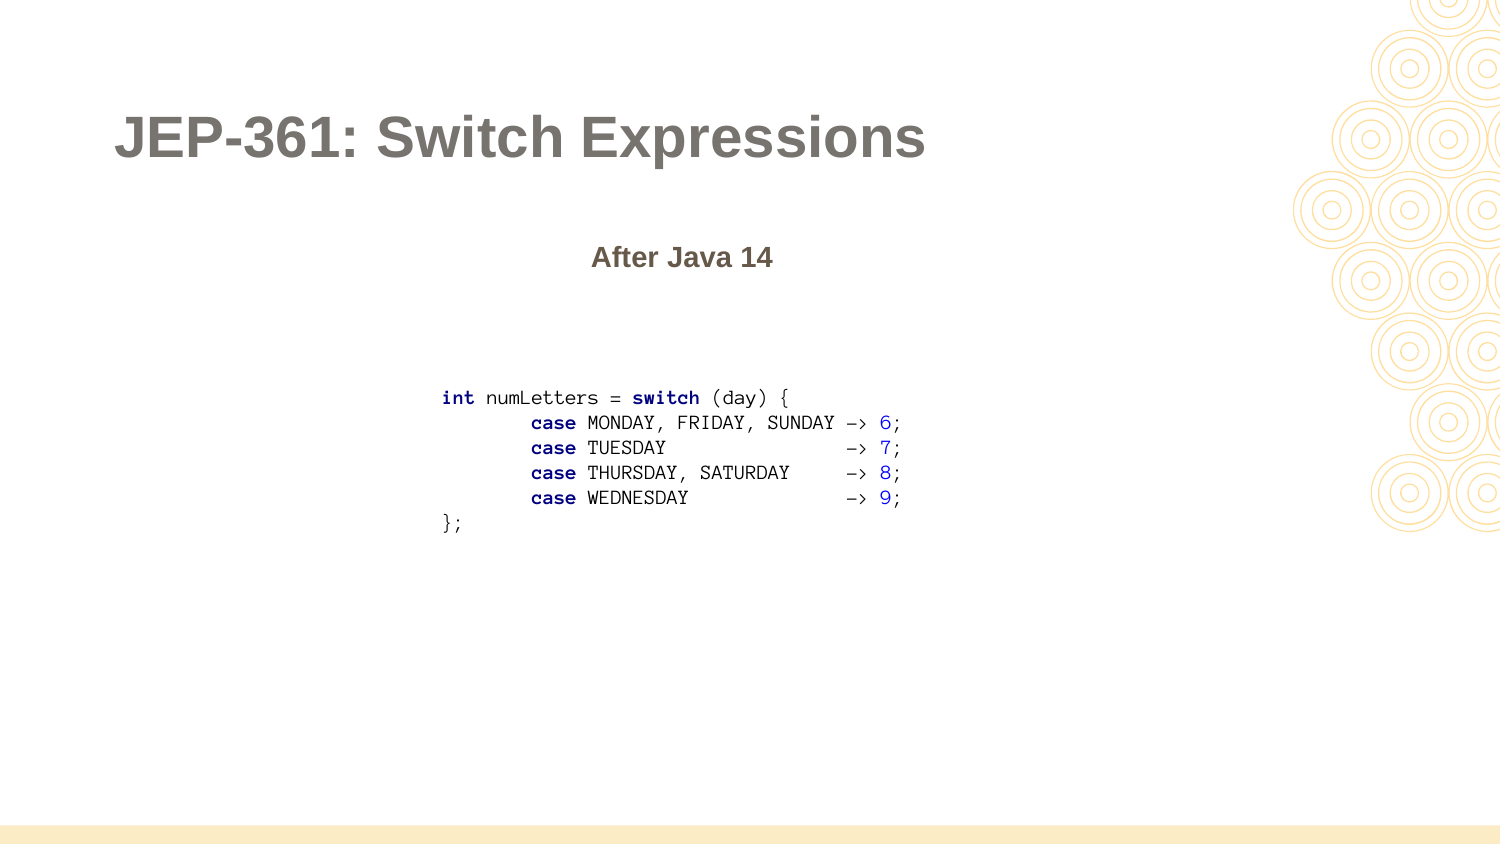

JEP-361: Switch Expressions
After Java 14
int numLetters = switch (day) {
        case MONDAY, FRIDAY, SUNDAY -> 6;
        case TUESDAY                -> 7;
        case THURSDAY, SATURDAY     -> 8;
        case WEDNESDAY              -> 9;
};